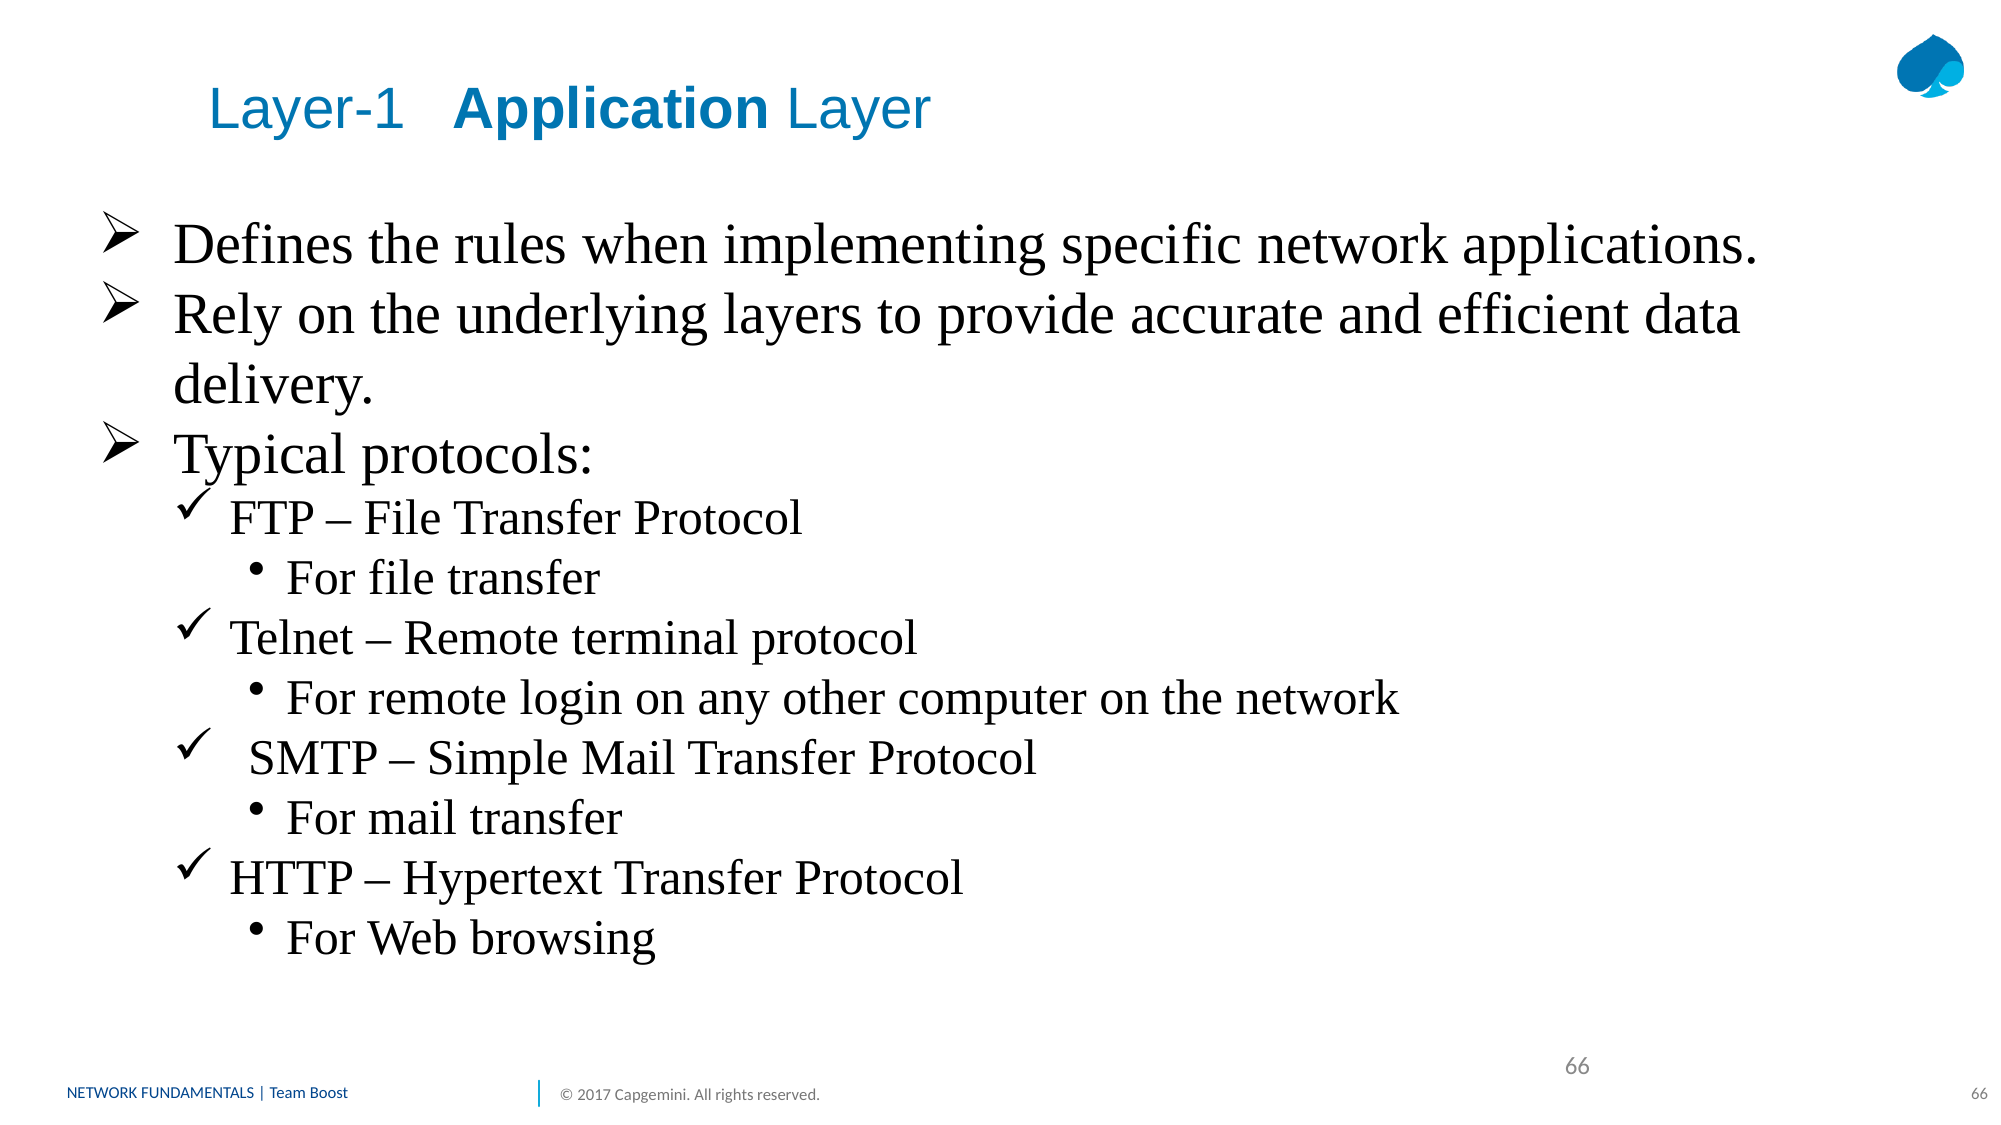

Layer-1   Application Layer
Defines the rules when implementing specific network applications.
Rely on the underlying layers to provide accurate and efficient data delivery.
Typical protocols:
FTP – File Transfer Protocol
For file transfer
Telnet – Remote terminal protocol
For remote login on any other computer on the network
SMTP – Simple Mail Transfer Protocol
For mail transfer
HTTP – Hypertext Transfer Protocol
For Web browsing
66